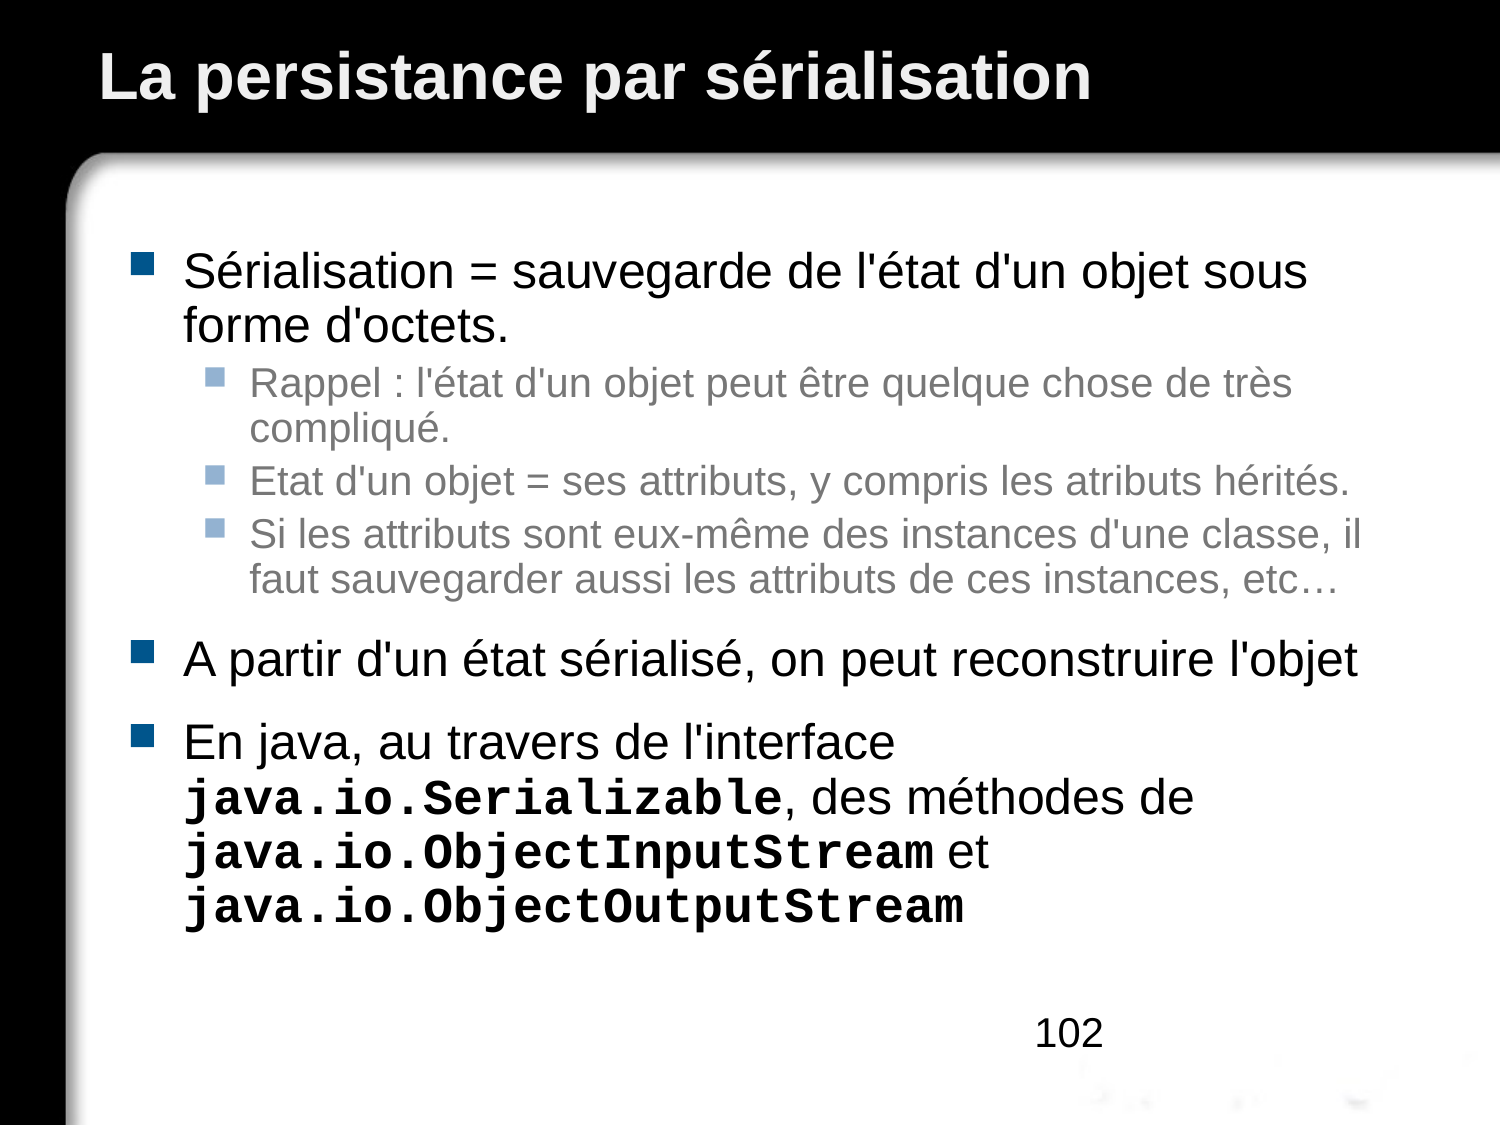

# La persistance par sérialisation
Sérialisation = sauvegarde de l'état d'un objet sous forme d'octets.
Rappel : l'état d'un objet peut être quelque chose de très compliqué.
Etat d'un objet = ses attributs, y compris les atributs hérités.
Si les attributs sont eux-même des instances d'une classe, il faut sauvegarder aussi les attributs de ces instances, etc…
A partir d'un état sérialisé, on peut reconstruire l'objet
En java, au travers de l'interface java.io.Serializable, des méthodes de java.io.ObjectInputStream et java.io.ObjectOutputStream